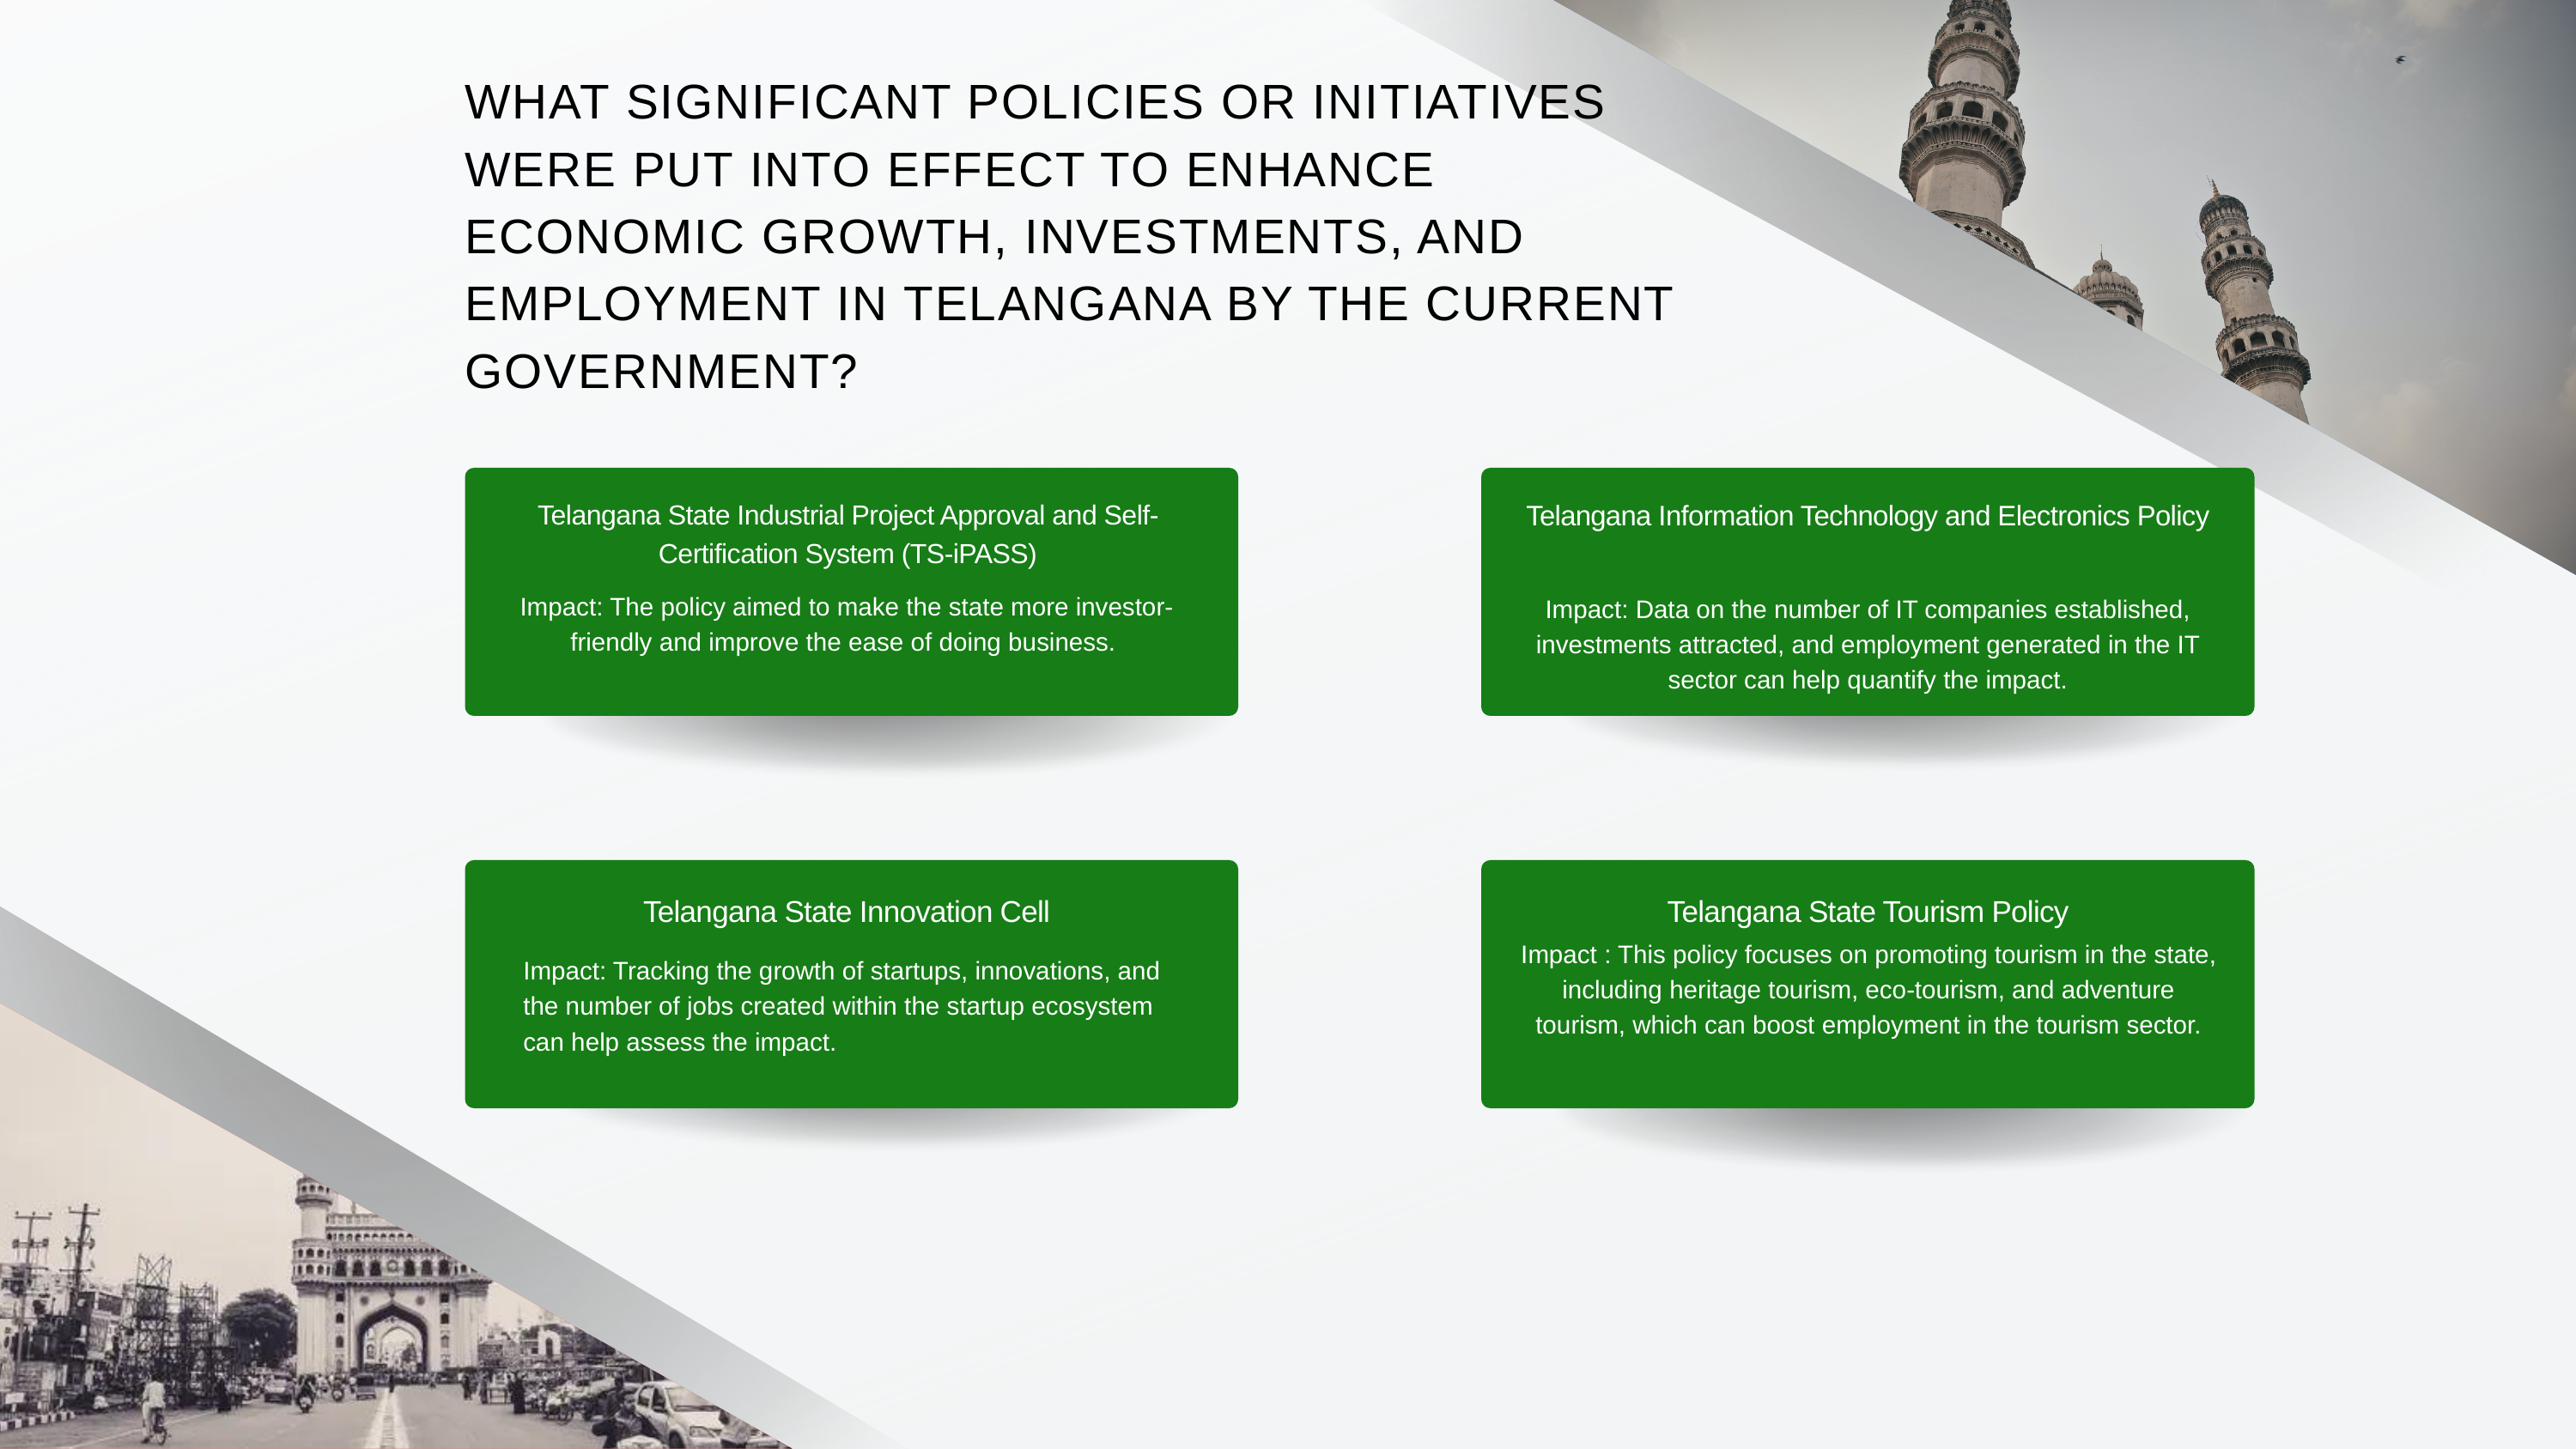

WHAT SIGNIFICANT POLICIES OR INITIATIVES WERE PUT INTO EFFECT TO ENHANCE ECONOMIC GROWTH, INVESTMENTS, AND EMPLOYMENT IN TELANGANA BY THE CURRENT GOVERNMENT?

Telangana State Industrial Project Approval and Self-Certification System (TS-iPASS)
Telangana Information Technology and Electronics Policy
Impact: The policy aimed to make the state more investor-friendly and improve the ease of doing business.
Impact: Data on the number of IT companies established, investments attracted, and employment generated in the IT sector can help quantify the impact.

Telangana State Innovation Cell
Telangana State Tourism Policy
Impact : This policy focuses on promoting tourism in the state, including heritage tourism, eco-tourism, and adventure tourism, which can boost employment in the tourism sector.
Impact: Tracking the growth of startups, innovations, and the number of jobs created within the startup ecosystem can help assess the impact.